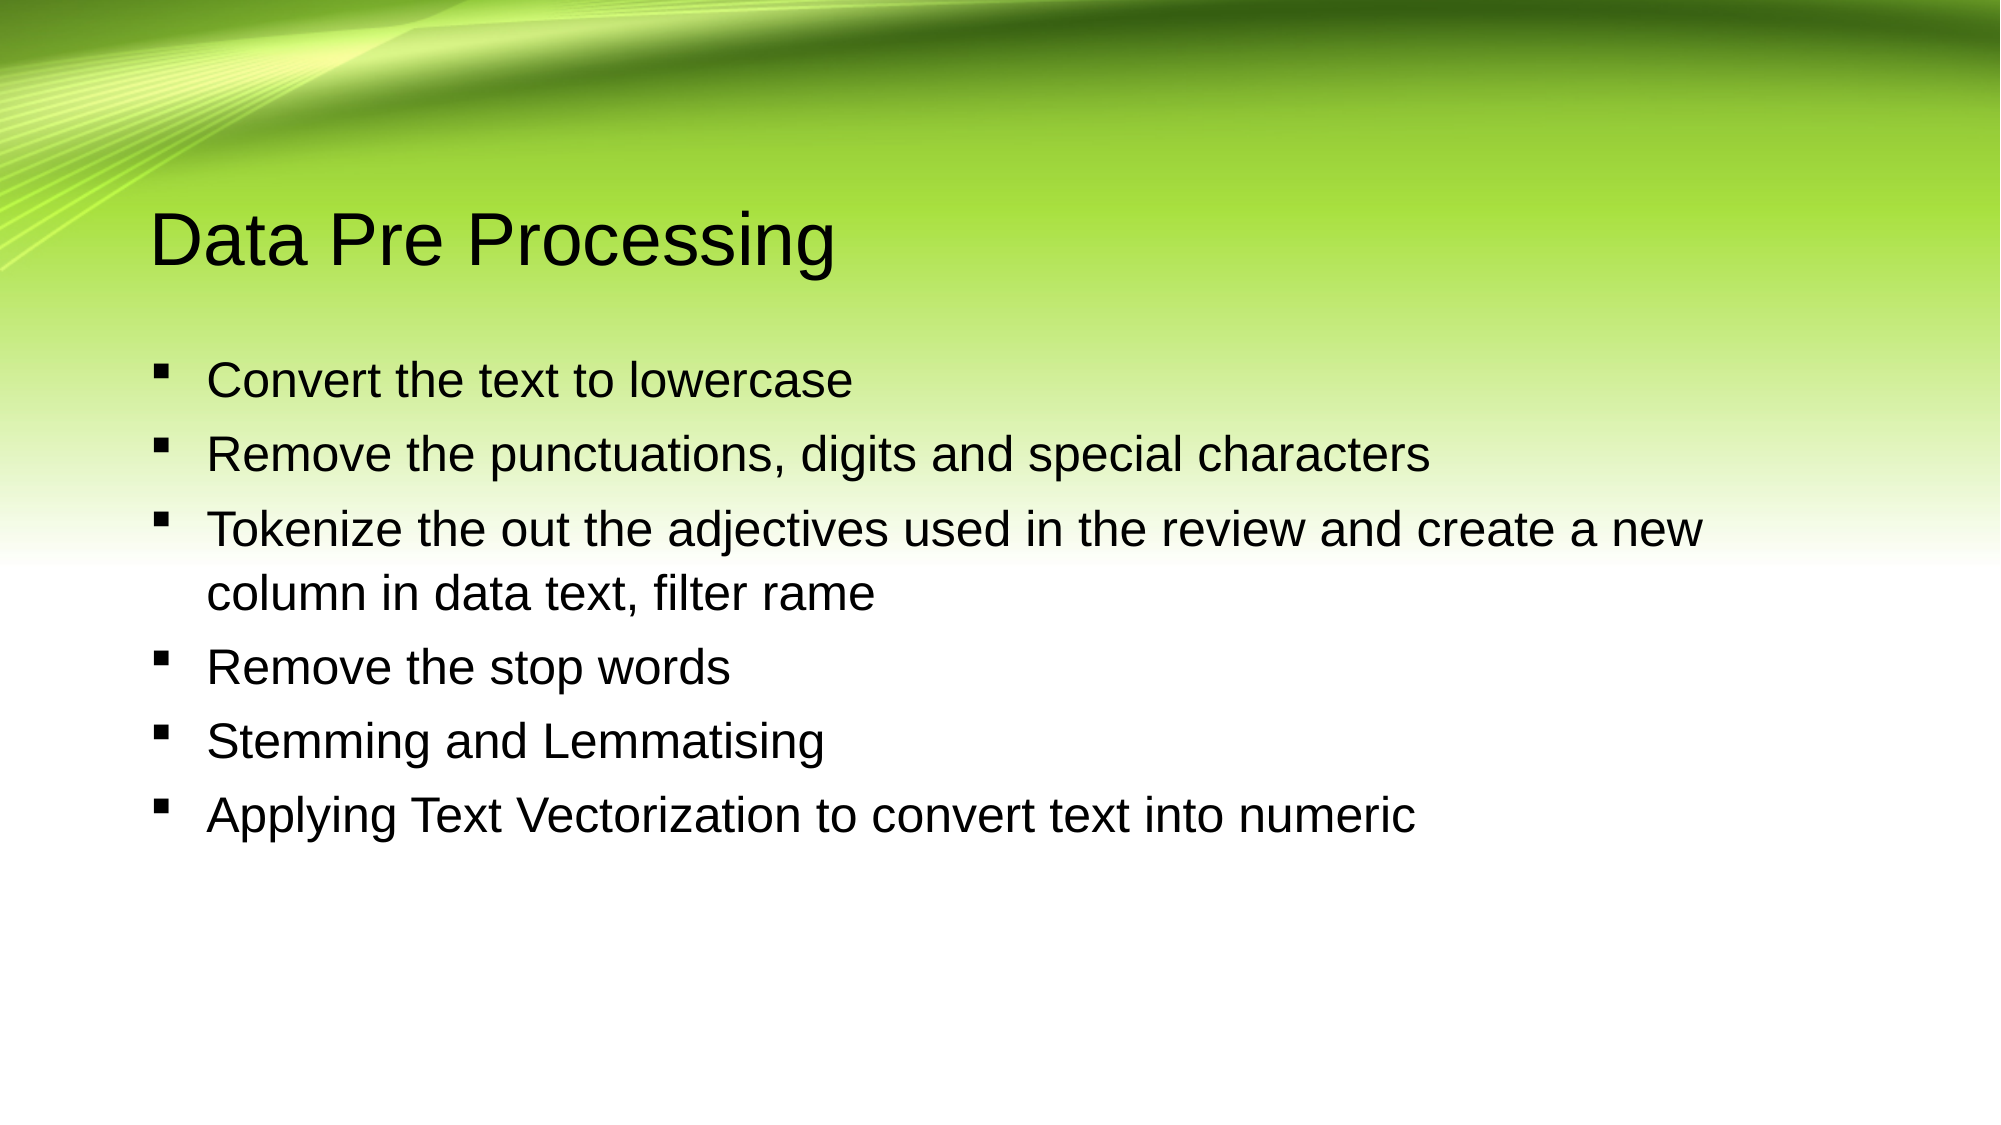

# Data Pre Processing
Convert the text to lowercase
Remove the punctuations, digits and special characters
Tokenize the out the adjectives used in the review and create a new column in data text, filter rame
Remove the stop words
Stemming and Lemmatising
Applying Text Vectorization to convert text into numeric